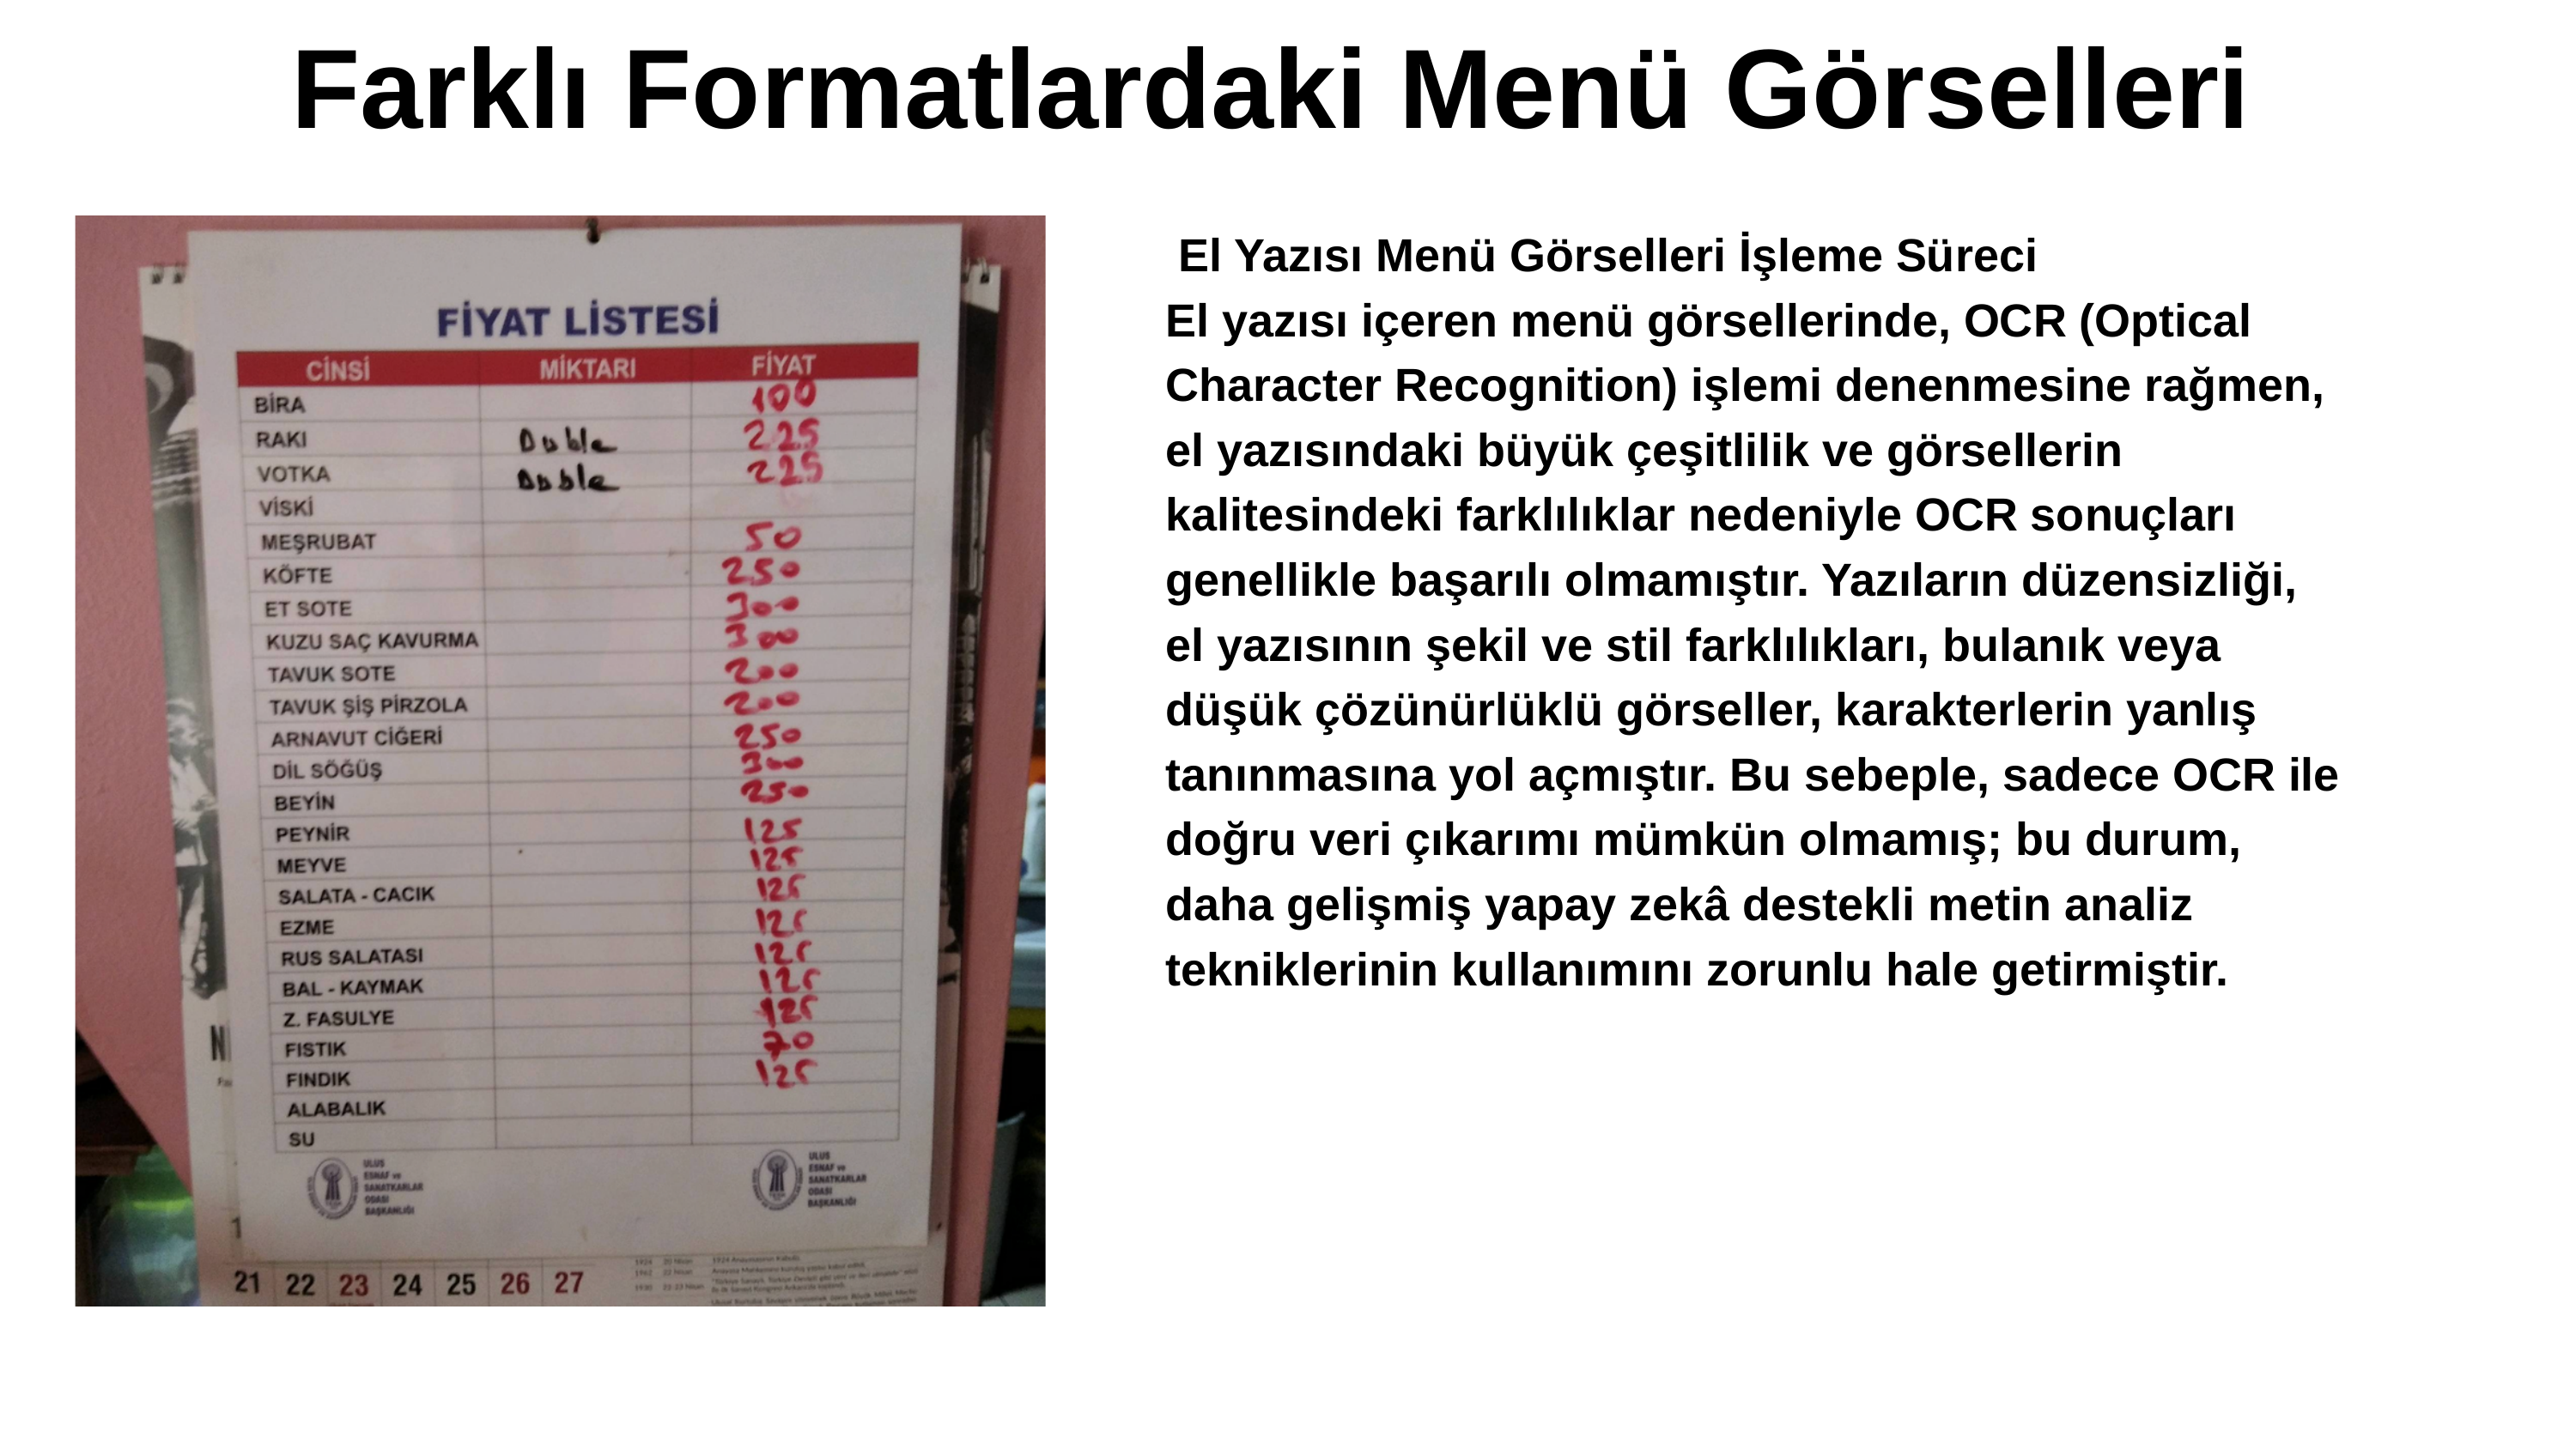

Farklı Formatlardaki Menü Görselleri

 El Yazısı Menü Görselleri İşleme Süreci
El yazısı içeren menü görsellerinde, OCR (Optical Character Recognition) işlemi denenmesine rağmen, el yazısındaki büyük çeşitlilik ve görsellerin kalitesindeki farklılıklar nedeniyle OCR sonuçları genellikle başarılı olmamıştır. Yazıların düzensizliği, el yazısının şekil ve stil farklılıkları, bulanık veya düşük çözünürlüklü görseller, karakterlerin yanlış tanınmasına yol açmıştır. Bu sebeple, sadece OCR ile doğru veri çıkarımı mümkün olmamış; bu durum, daha gelişmiş yapay zekâ destekli metin analiz tekniklerinin kullanımını zorunlu hale getirmiştir.